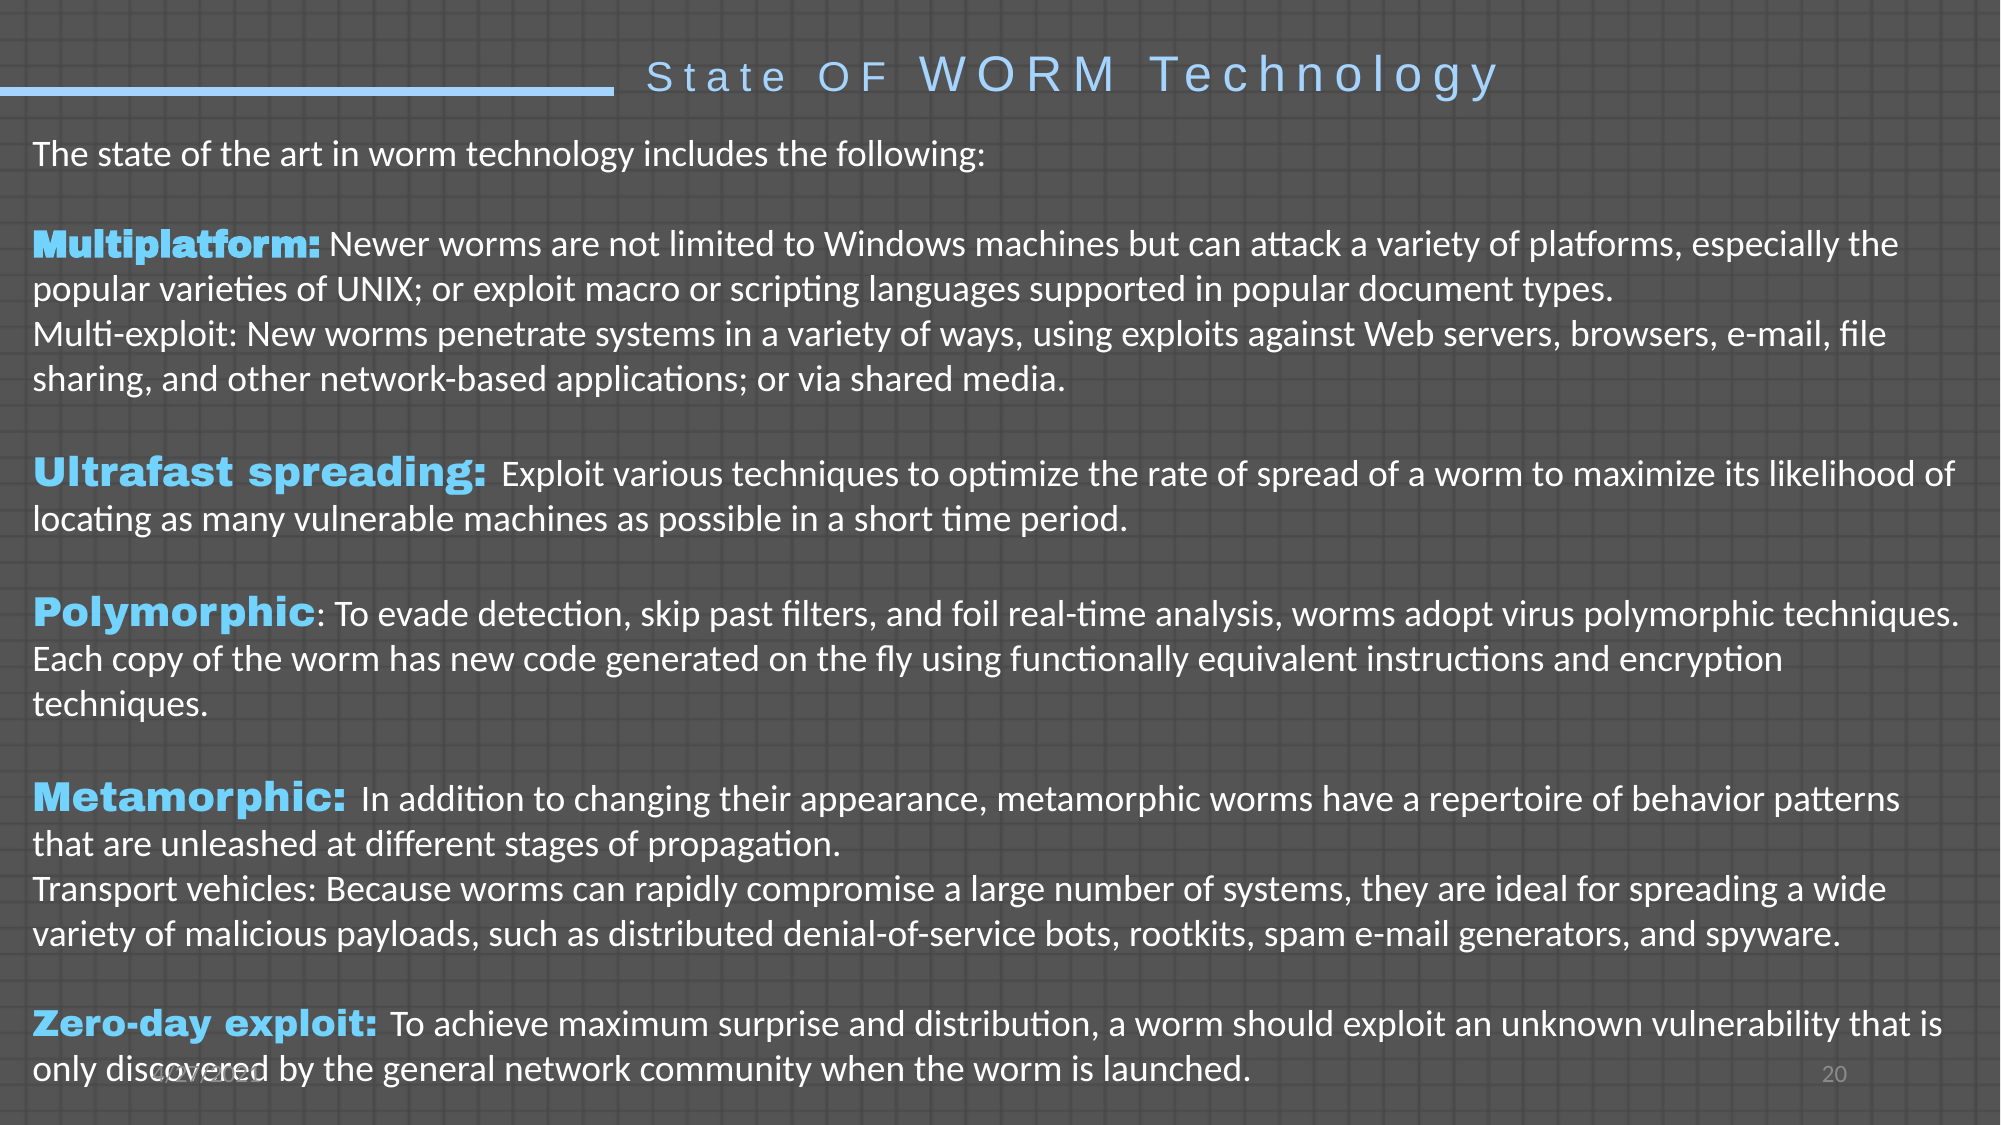

State OF WORM Technology

The state of the art in worm technology includes the following:

Multiplatform: Newer worms are not limited to Windows machines but can attack a variety of platforms, especially the popular varieties of UNIX; or exploit macro or scripting languages supported in popular document types.
Multi-exploit: New worms penetrate systems in a variety of ways, using exploits against Web servers, browsers, e-mail, file sharing, and other network-based applications; or via shared media.

Ultrafast spreading: Exploit various techniques to optimize the rate of spread of a worm to maximize its likelihood of locating as many vulnerable machines as possible in a short time period.

Polymorphic: To evade detection, skip past filters, and foil real-time analysis, worms adopt virus polymorphic techniques. Each copy of the worm has new code generated on the fly using functionally equivalent instructions and encryption techniques.

Metamorphic: In addition to changing their appearance, metamorphic worms have a repertoire of behavior patterns that are unleashed at different stages of propagation.
Transport vehicles: Because worms can rapidly compromise a large number of systems, they are ideal for spreading a wide variety of malicious payloads, such as distributed denial-of-service bots, rootkits, spam e-mail generators, and spyware.

Zero-day exploit: To achieve maximum surprise and distribution, a worm should exploit an unknown vulnerability that is only discovered by the general network community when the worm is launched.
4/27/2021
20